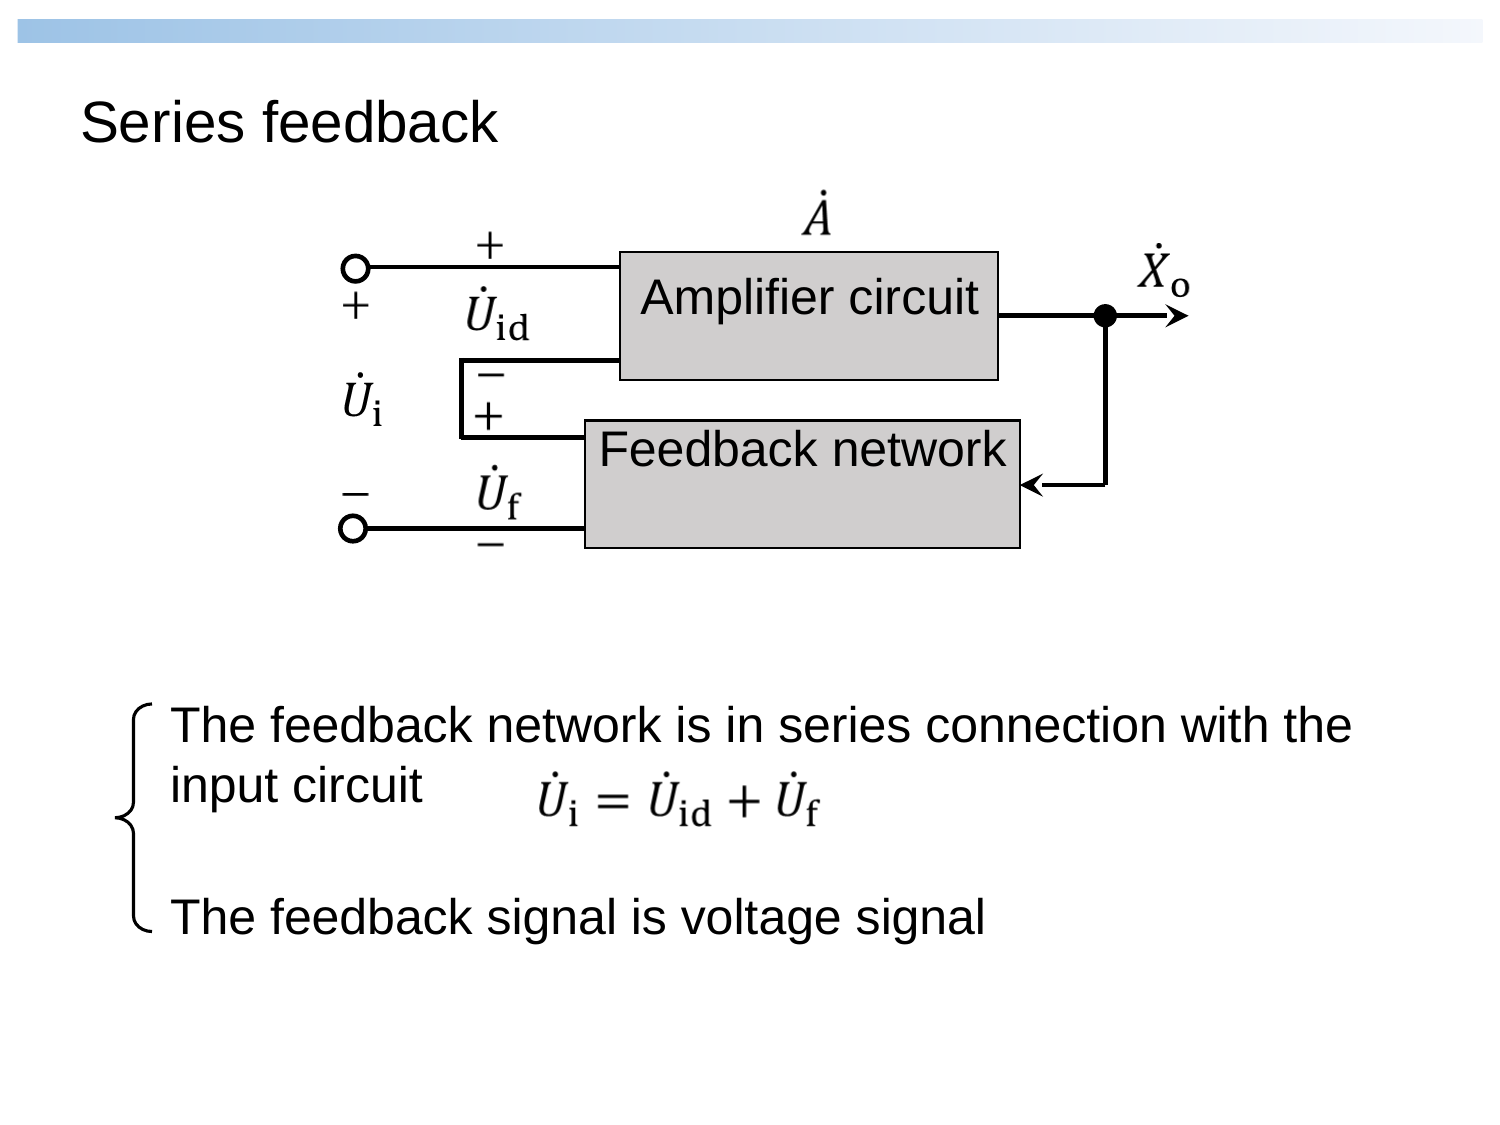

Series feedback

Amplifier circuit

Feedback network

The feedback network is in series connection with the input circuit

The feedback signal is voltage signal